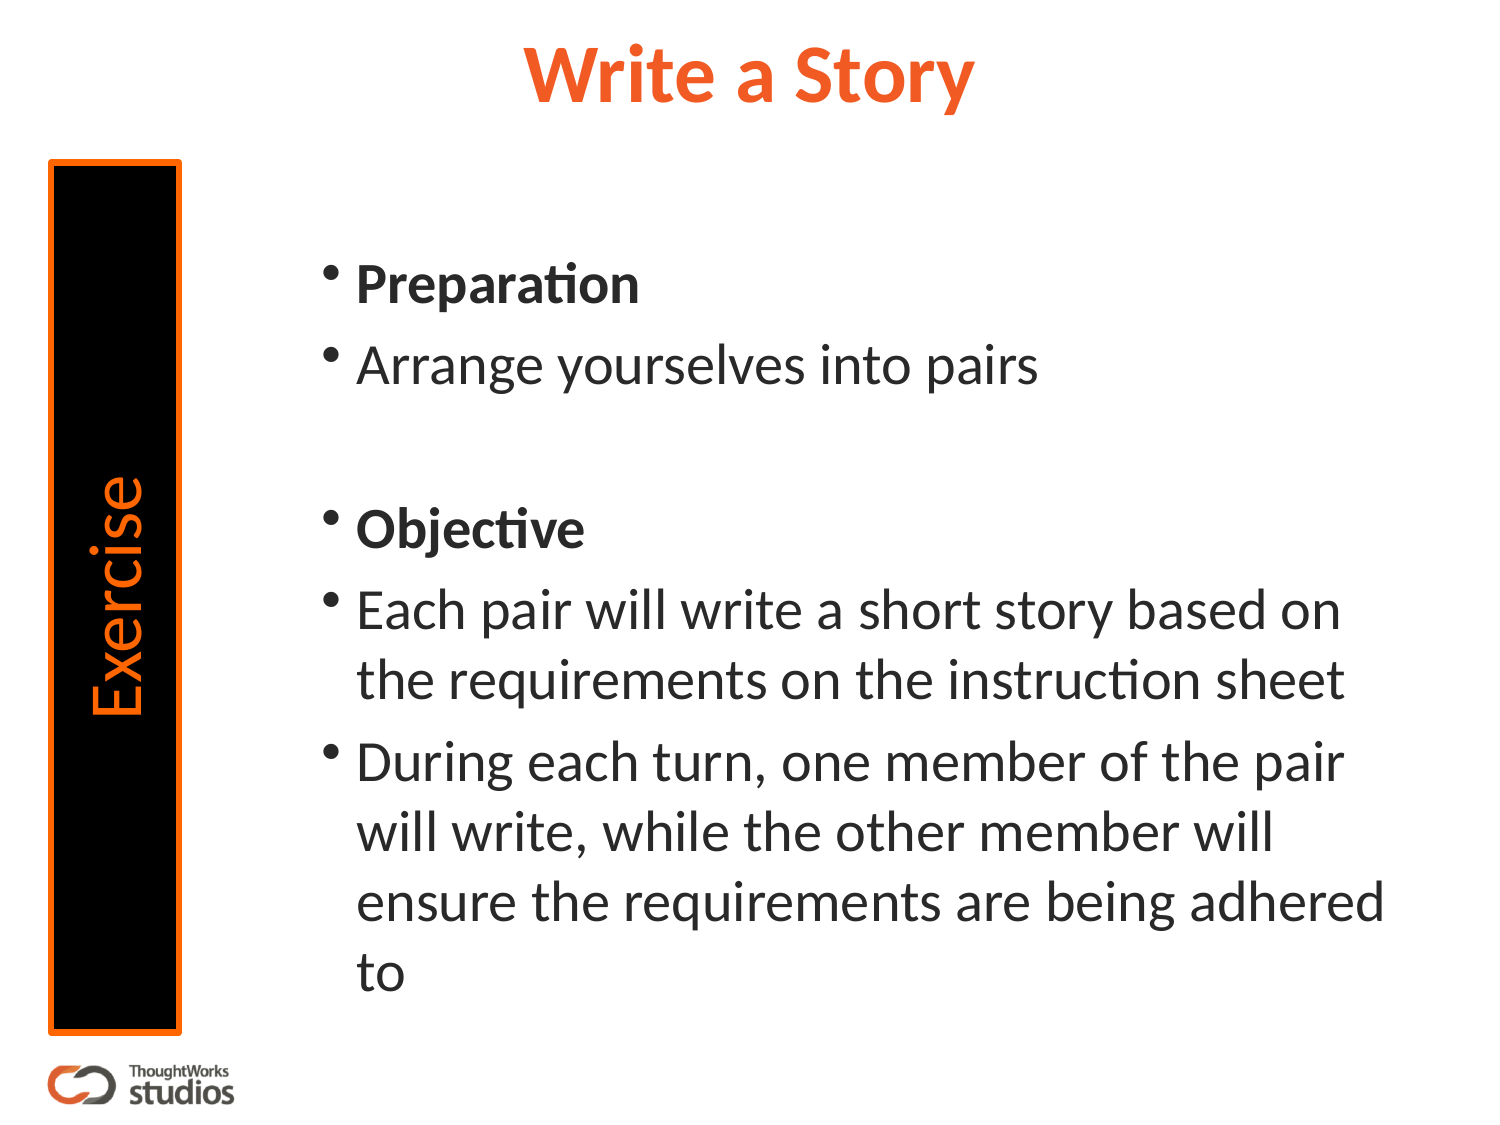

# Write a Story
Preparation
Arrange yourselves into pairs

Objective
Each pair will write a short story based on  the requirements on the instruction sheet
During each turn, one member of the pair will write, while the other member will ensure the requirements are being adhered to